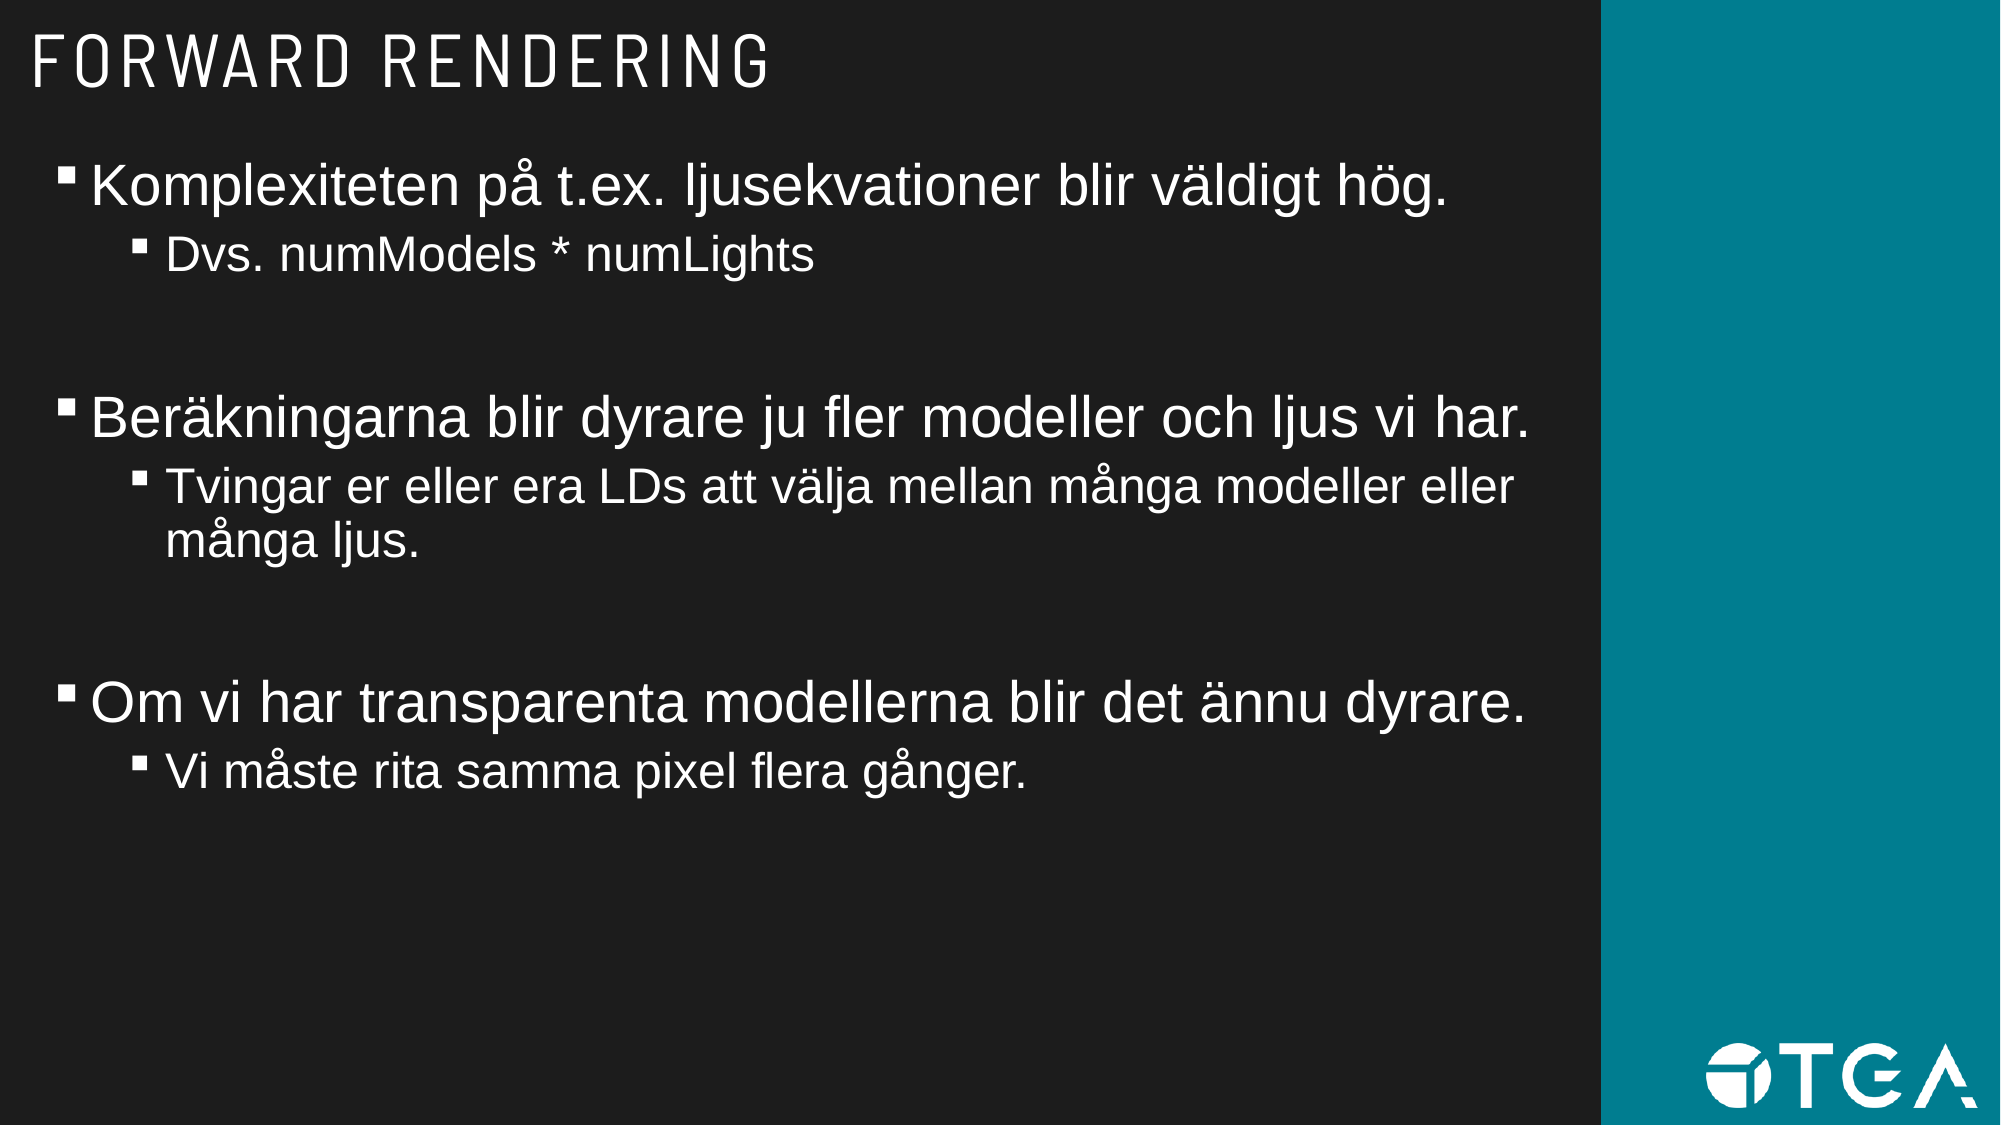

# FORWARD RENDERING
Komplexiteten på t.ex. ljusekvationer blir väldigt hög.
Dvs. numModels * numLights

Beräkningarna blir dyrare ju fler modeller och ljus vi har.
Tvingar er eller era LDs att välja mellan många modeller eller många ljus.

Om vi har transparenta modellerna blir det ännu dyrare.
Vi måste rita samma pixel flera gånger.